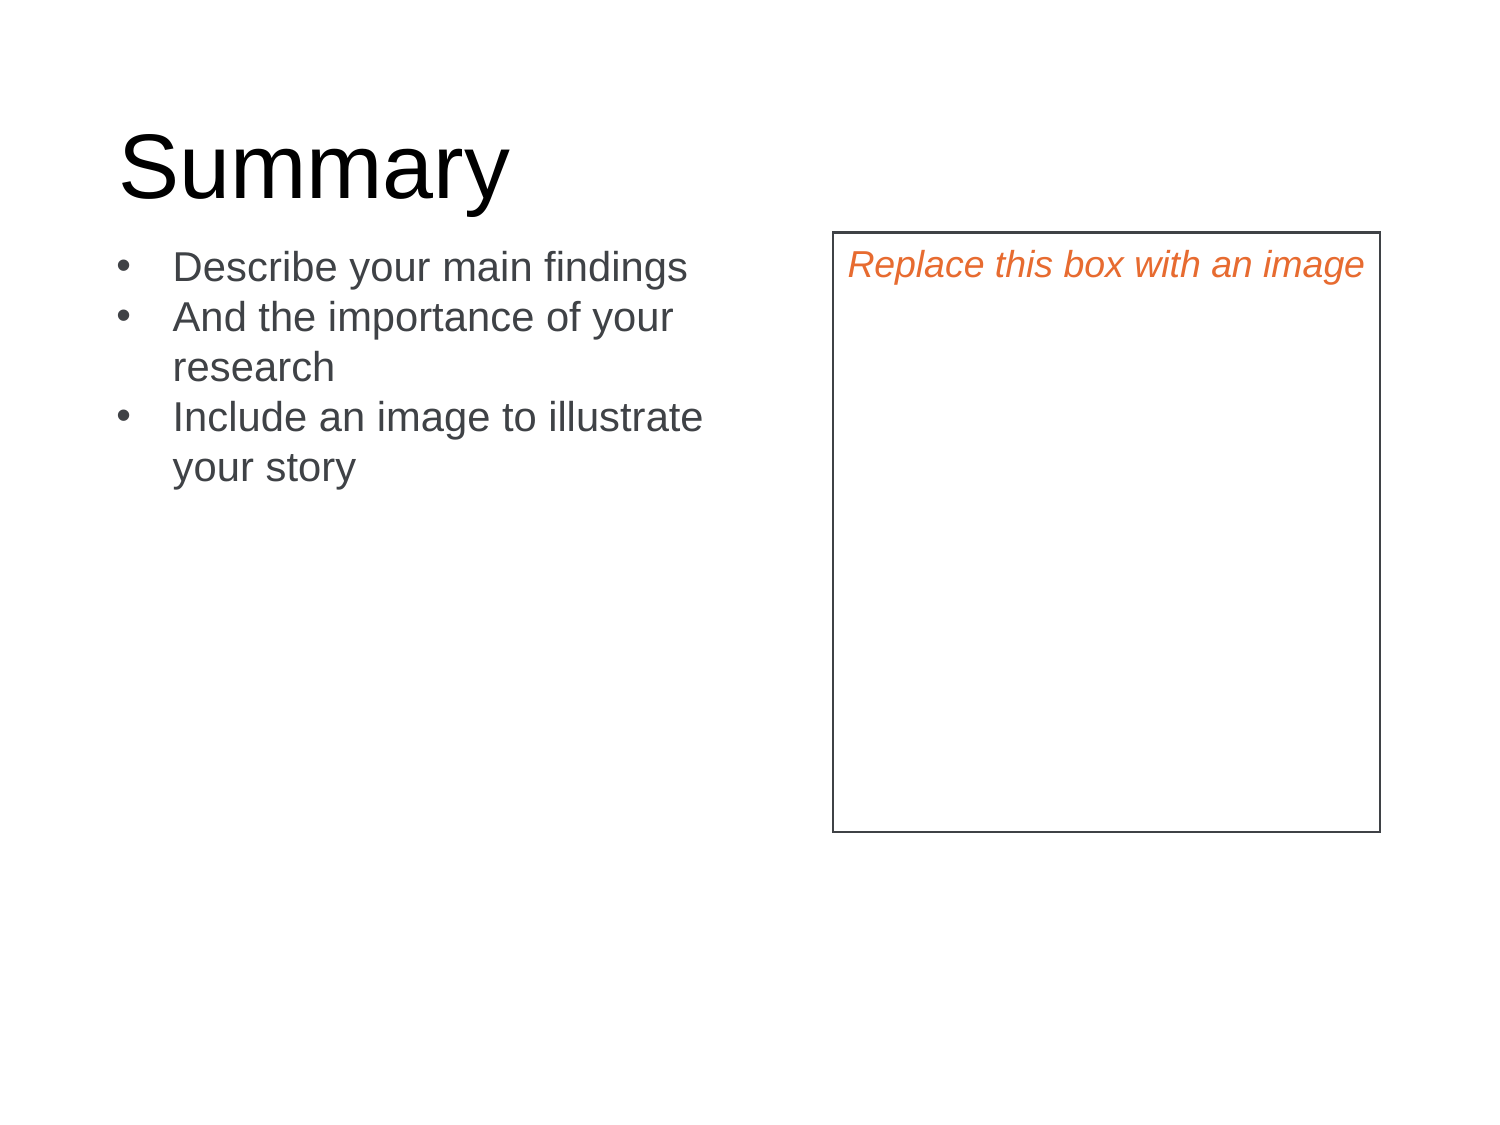

# Summary
Describe your main findings
And the importance of your research
Include an image to illustrate your story
Replace this box with an image